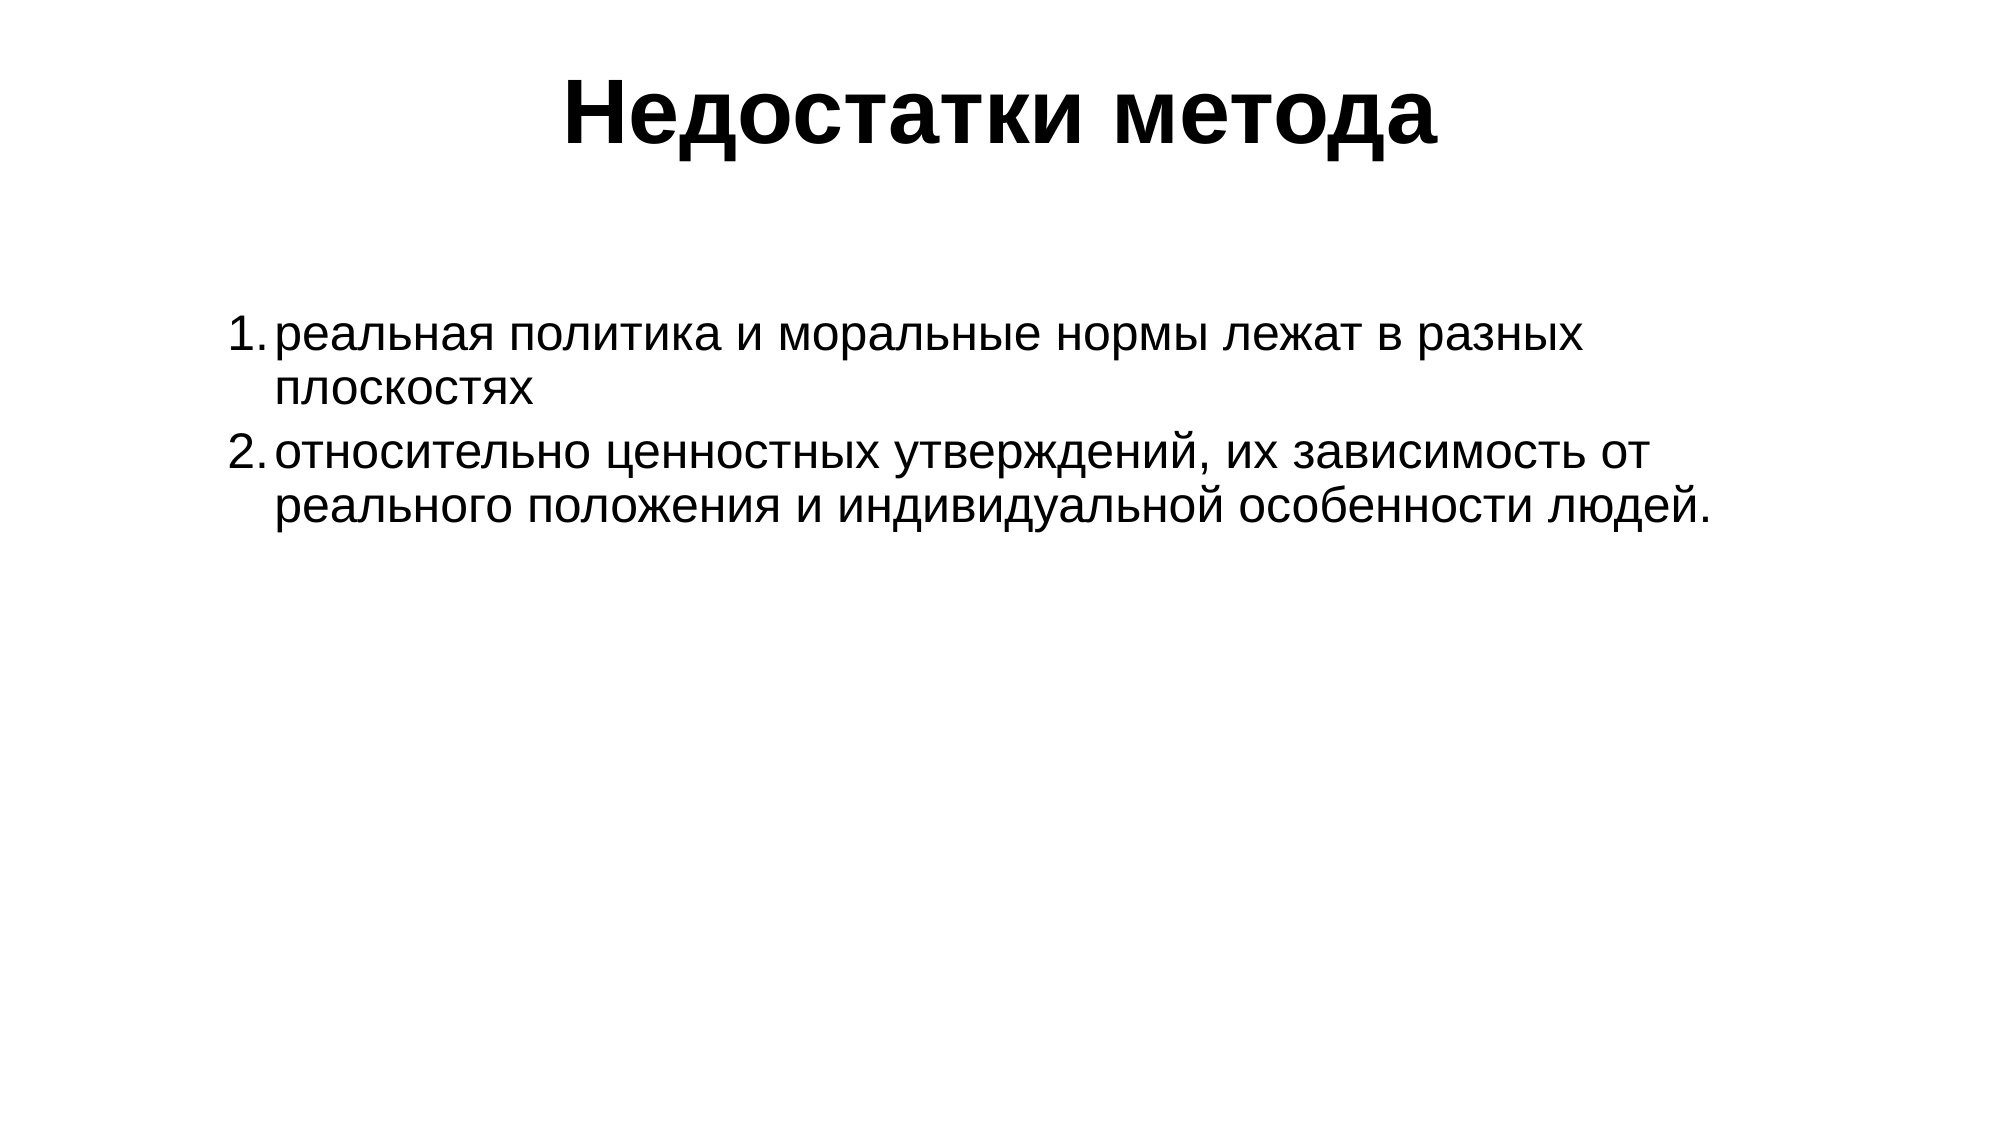

# Недостатки метода
реальная политика и моральные нормы лежат в разных плоскостях
относительно ценностных утверждений, их зависимость от реального положения и индивидуальной особенности людей.